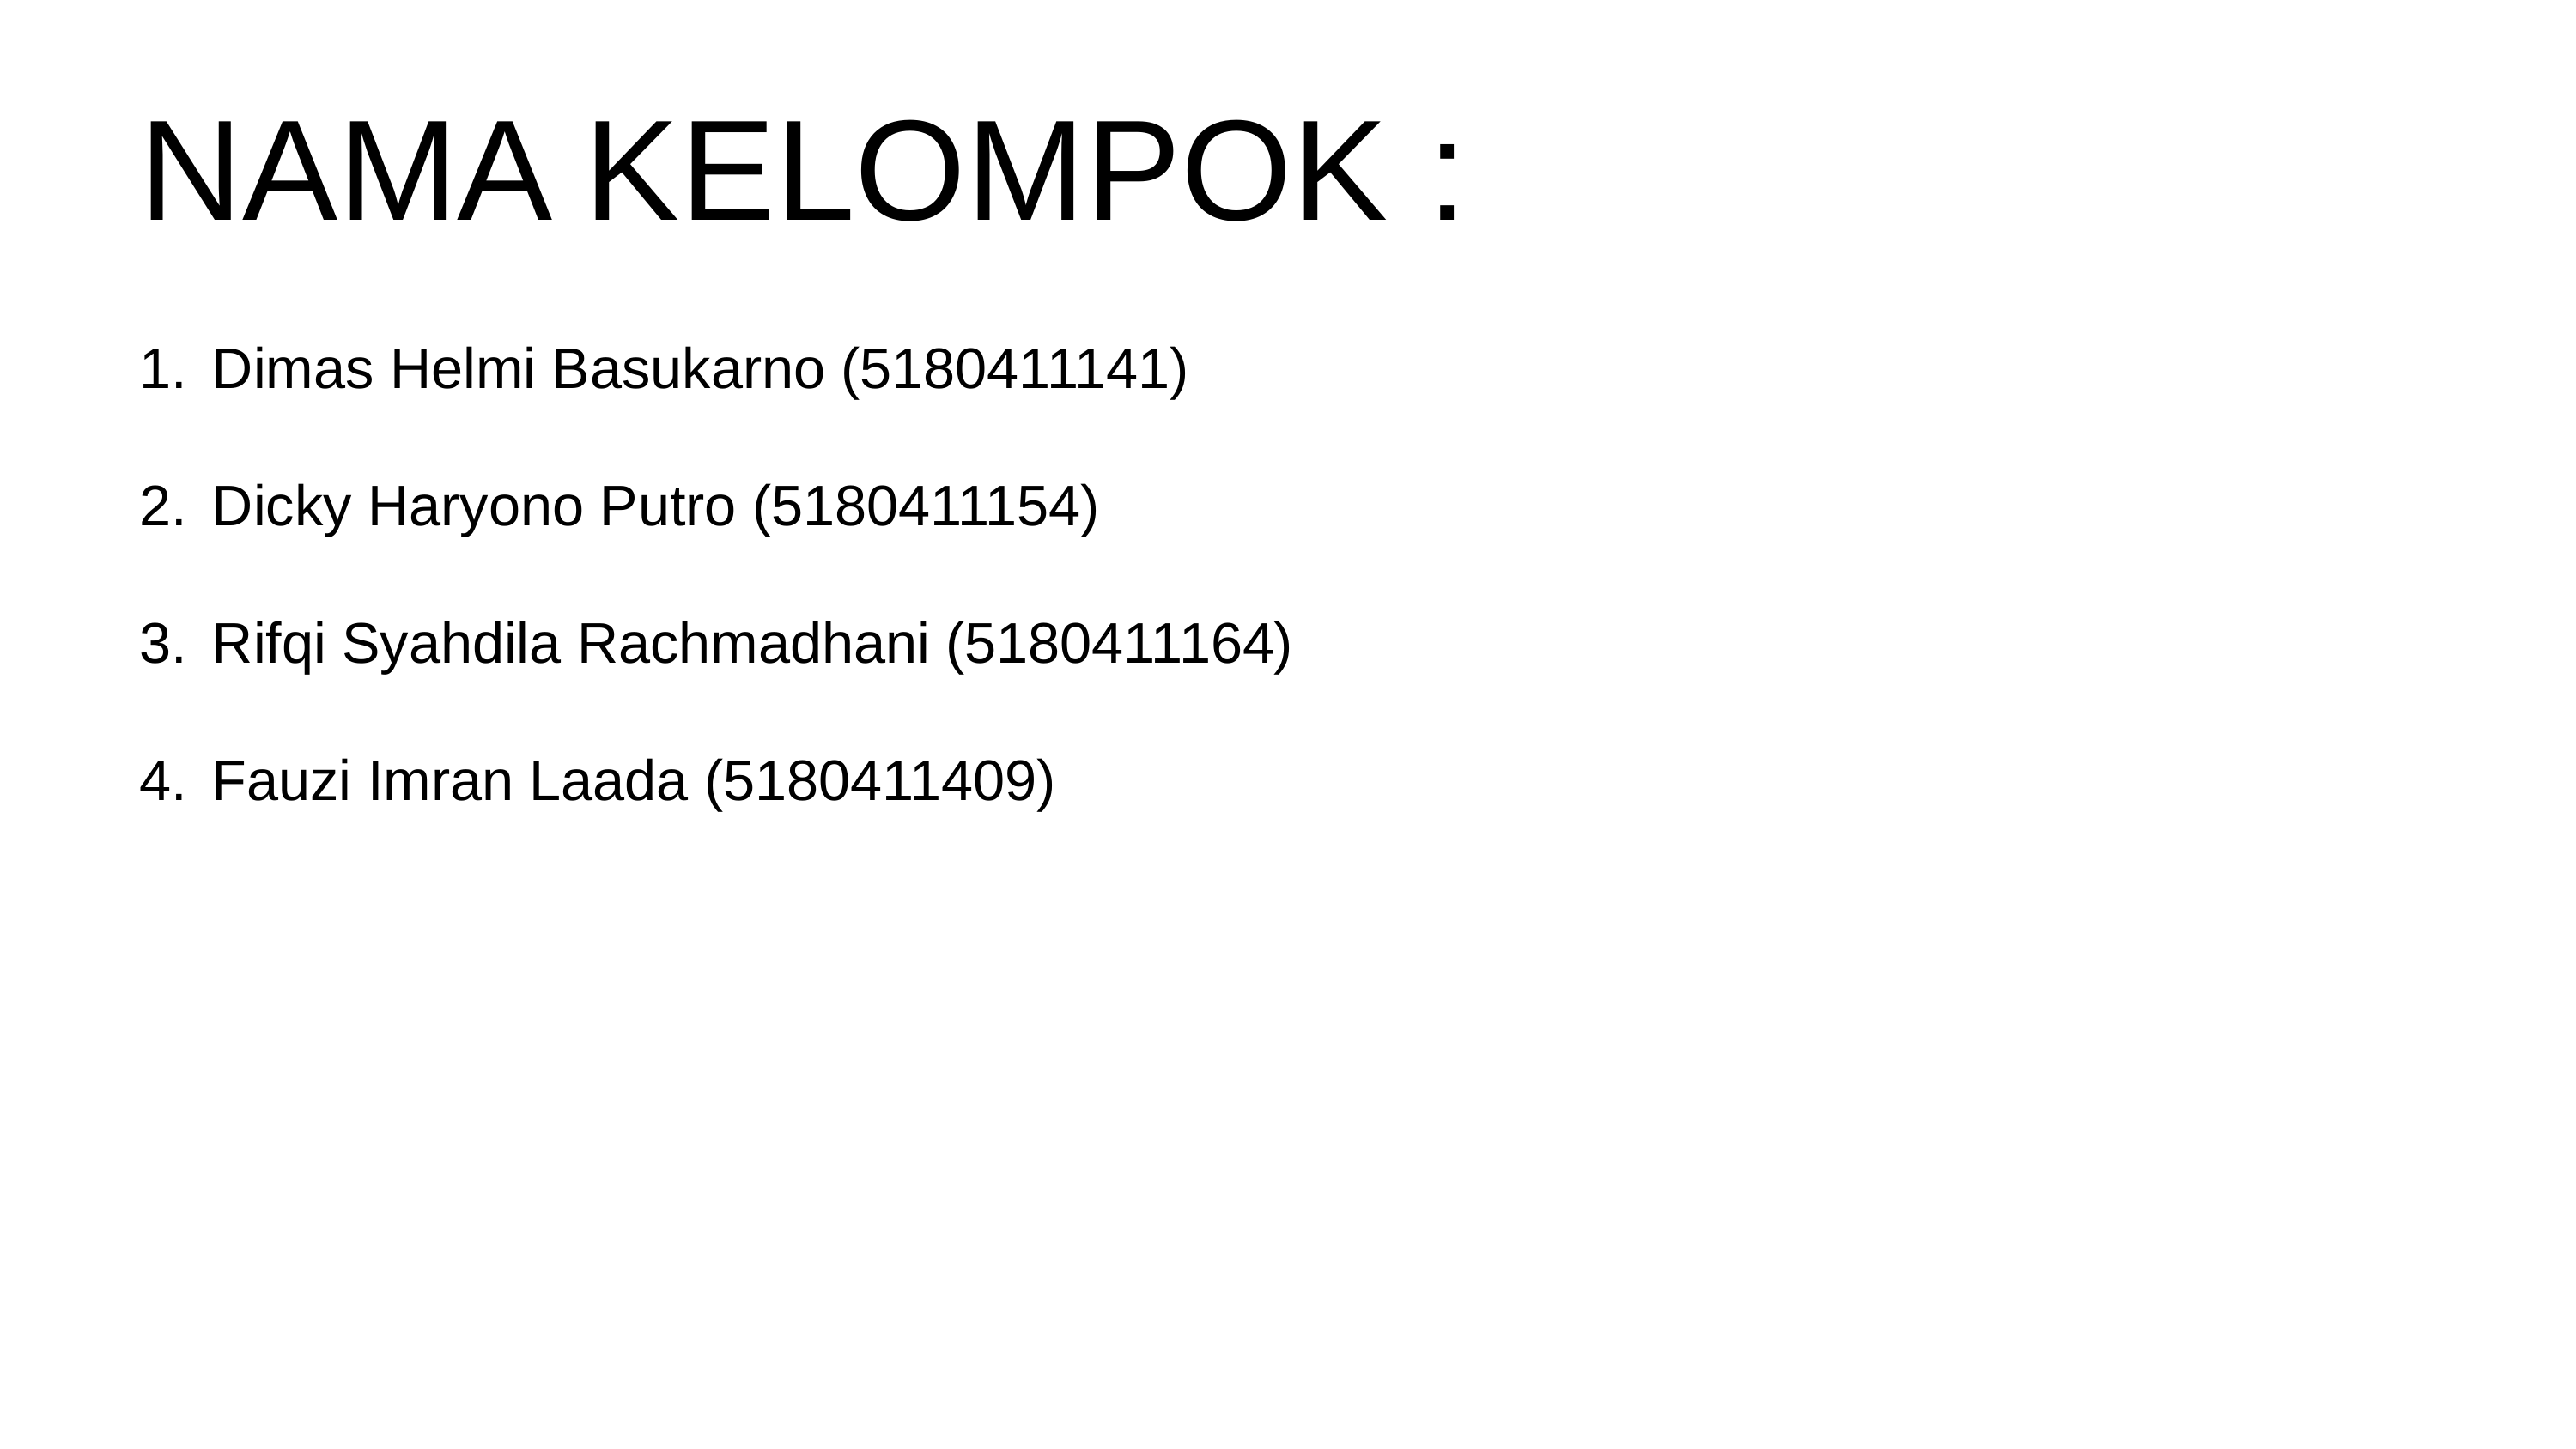

NAMA KELOMPOK :
Dimas Helmi Basukarno (5180411141)
Dicky Haryono Putro (5180411154)
Rifqi Syahdila Rachmadhani (5180411164)
Fauzi Imran Laada (5180411409)